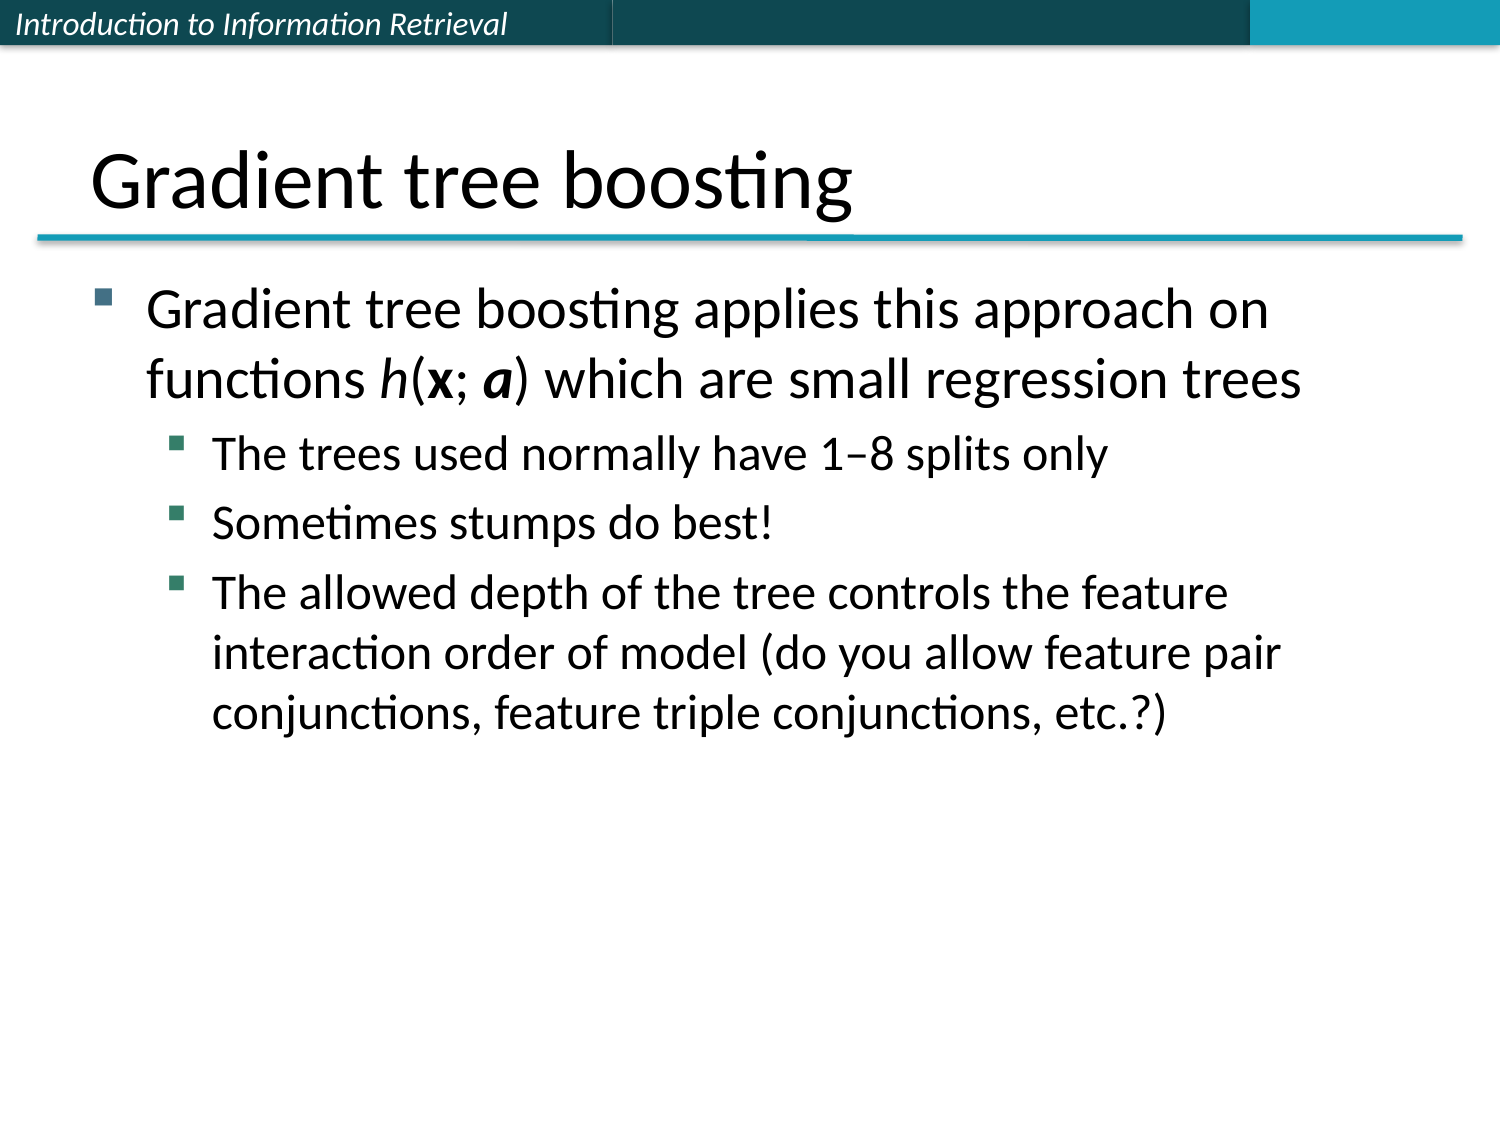

# Gradient tree boosting
Gradient tree boosting applies this approach on functions h(x; a) which are small regression trees
The trees used normally have 1–8 splits only
Sometimes stumps do best!
The allowed depth of the tree controls the feature interaction order of model (do you allow feature pair conjunctions, feature triple conjunctions, etc.?)